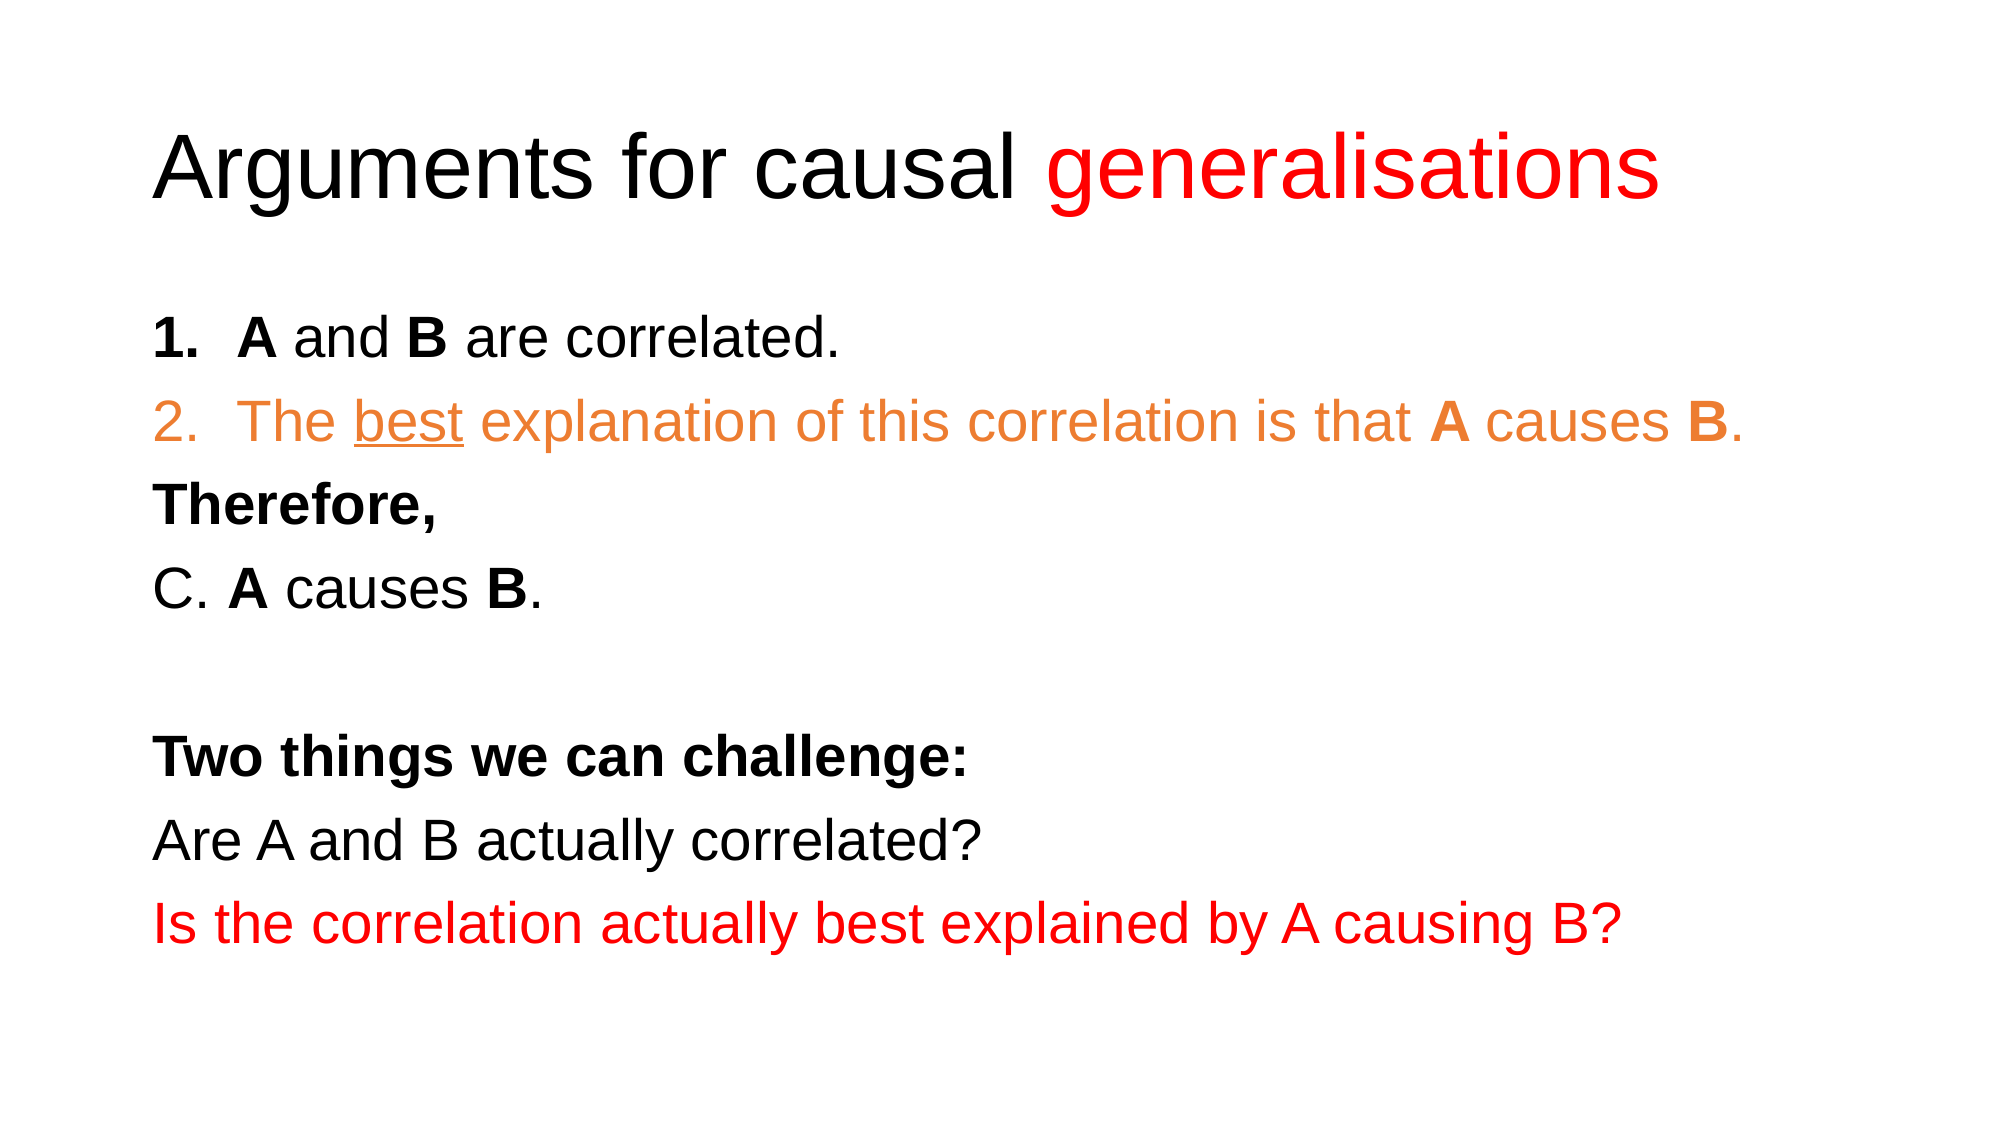

# Arguments for causal generalisations
A and B are correlated.
The best explanation of this correlation is that A causes B.
Therefore,
C. A causes B.

Two things we can challenge:
Are A and B actually correlated?
Is the correlation actually best explained by A causing B?